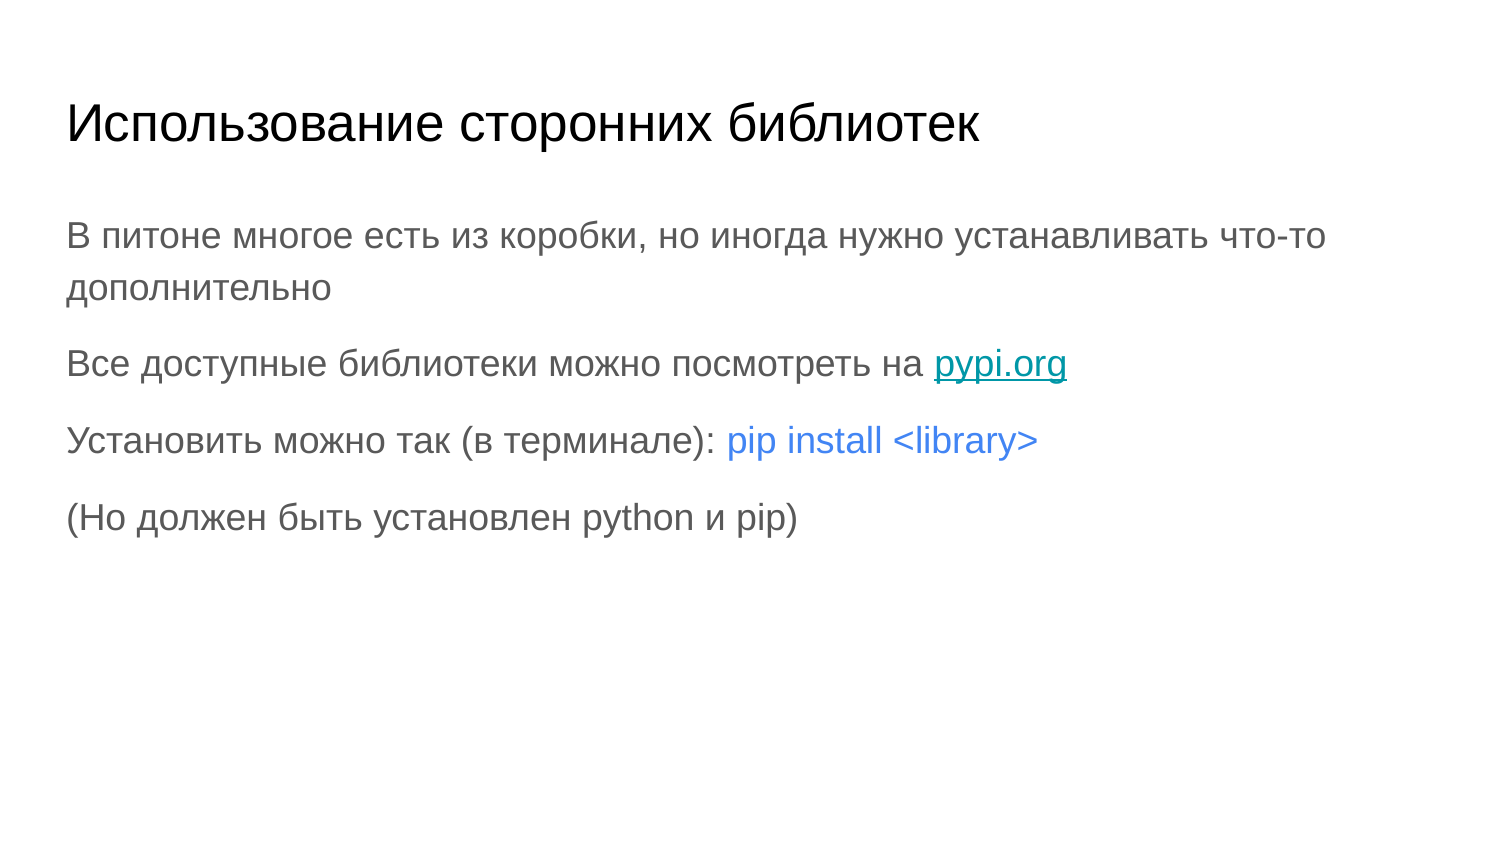

# Использование сторонних библиотек
В питоне многое есть из коробки, но иногда нужно устанавливать что-то дополнительно
Все доступные библиотеки можно посмотреть на pypi.org
Установить можно так (в терминале): pip install <library>
(Но должен быть установлен python и pip)